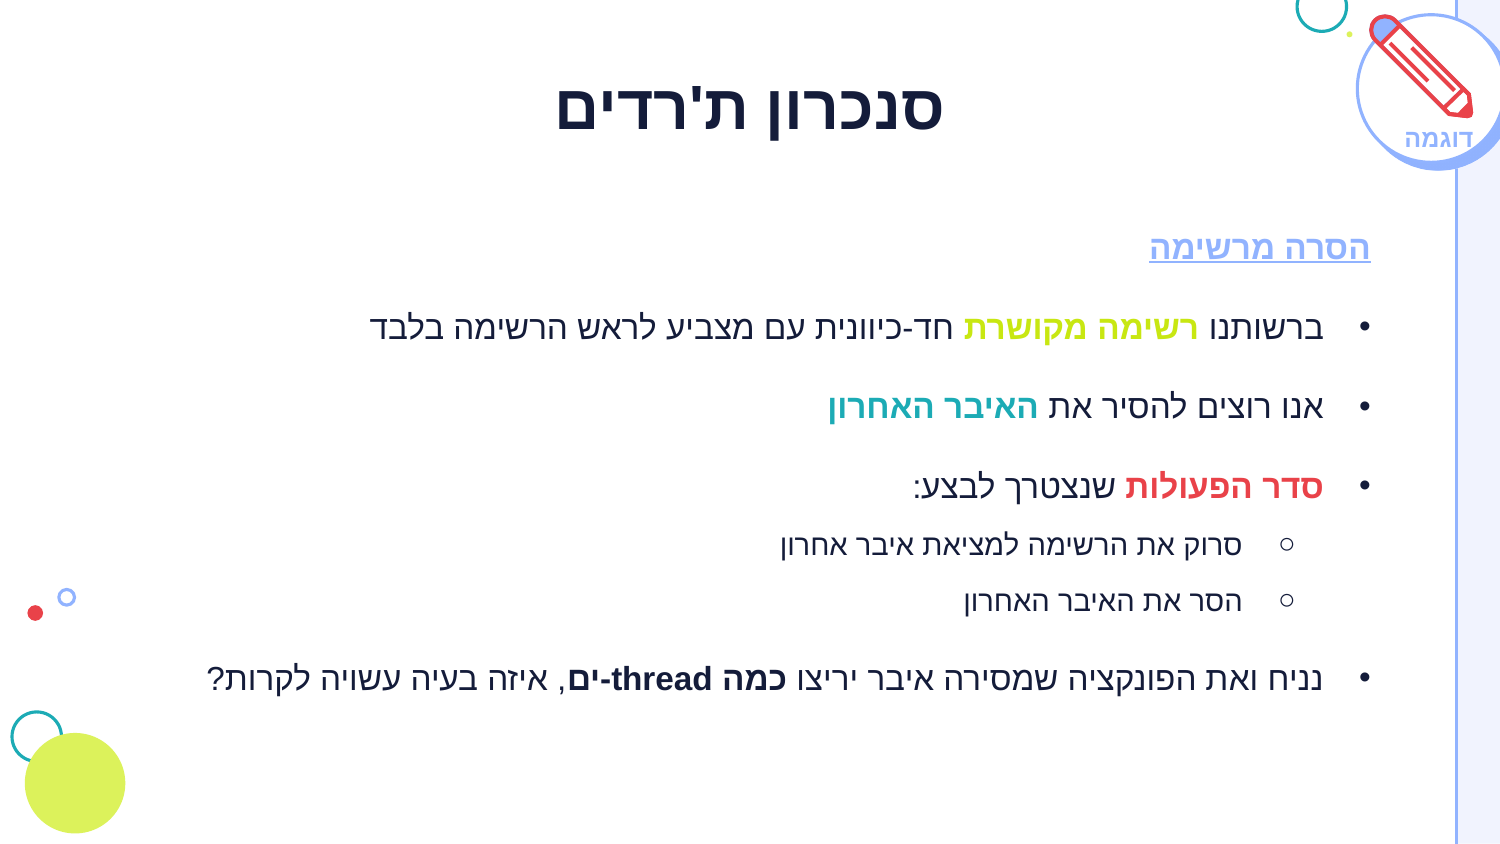

# סנכרון ת'רדים
דוגמה
הסרה מרשימה

ברשותנו רשימה מקושרת חד-כיוונית עם מצביע לראש הרשימה בלבד
אנו רוצים להסיר את האיבר האחרון
סדר הפעולות שנצטרך לבצע:
סרוק את הרשימה למציאת איבר אחרון
הסר את האיבר האחרון
נניח ואת הפונקציה שמסירה איבר יריצו כמה thread-ים, איזה בעיה עשויה לקרות?